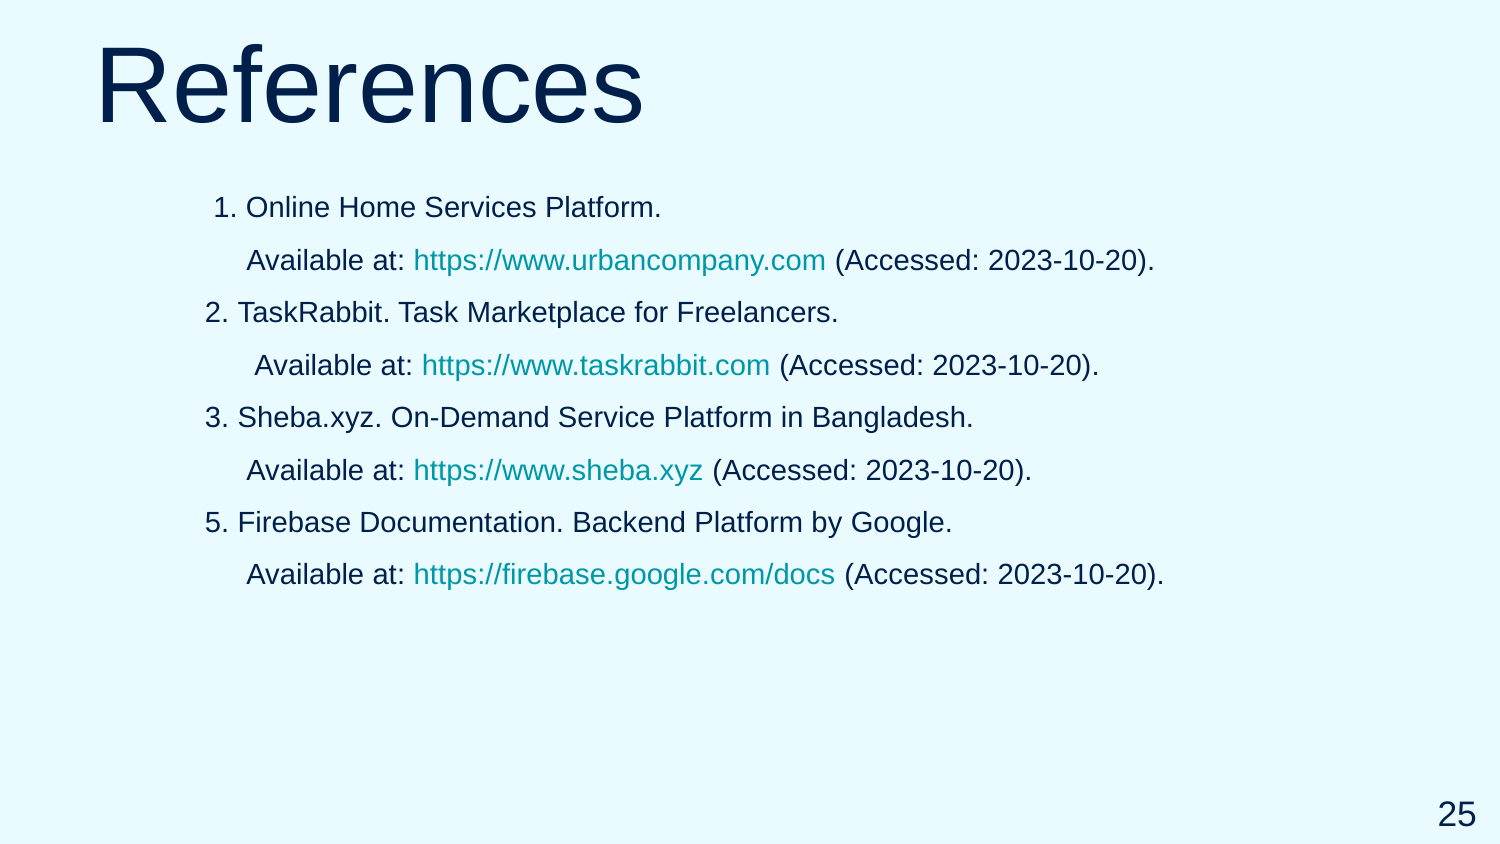

References
 1. Online Home Services Platform.
     Available at: https://www.urbancompany.com (Accessed: 2023-10-20).
 TaskRabbit. Task Marketplace for Freelancers.
      Available at: https://www.taskrabbit.com (Accessed: 2023-10-20).
 Sheba.xyz. On-Demand Service Platform in Bangladesh.
     Available at: https://www.sheba.xyz (Accessed: 2023-10-20).
 Firebase Documentation. Backend Platform by Google.
     Available at: https://firebase.google.com/docs (Accessed: 2023-10-20).

25